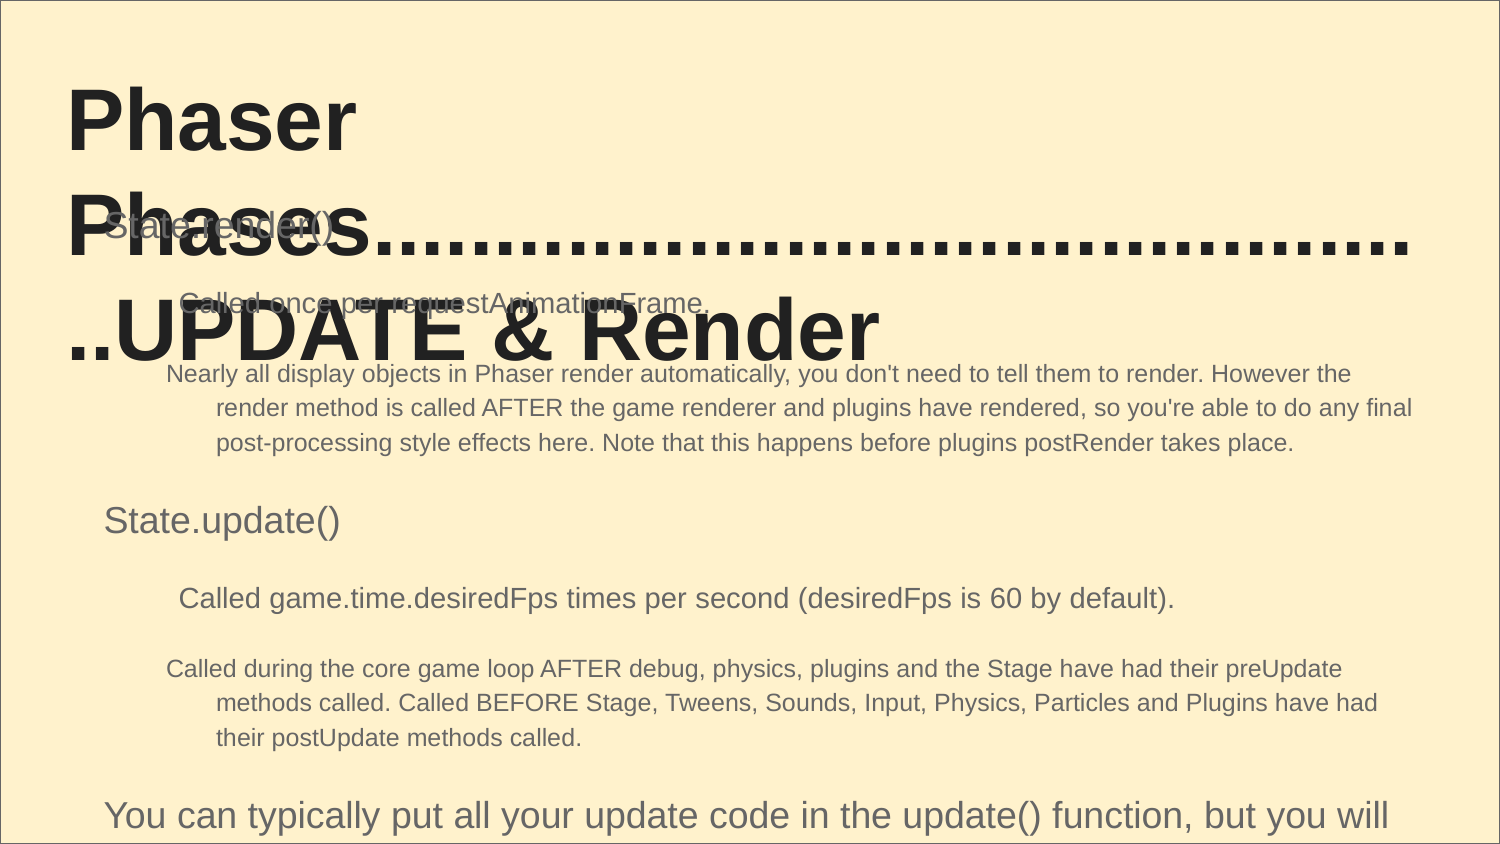

# Phaser Phases.............................................UPDATE & Render
State.render()
Called once per requestAnimationFrame.
Nearly all display objects in Phaser render automatically, you don't need to tell them to render. However the render method is called AFTER the game renderer and plugins have rendered, so you're able to do any final post-processing style effects here. Note that this happens before plugins postRender takes place.
State.update()
Called game.time.desiredFps times per second (desiredFps is 60 by default).
Called during the core game loop AFTER debug, physics, plugins and the Stage have had their preUpdate methods called. Called BEFORE Stage, Tweens, Sounds, Input, Physics, Particles and Plugins have had their postUpdate methods called.
You can typically put all your update code in the update() function, but you will want to investigate if you can place it in render() as your game grows larger.